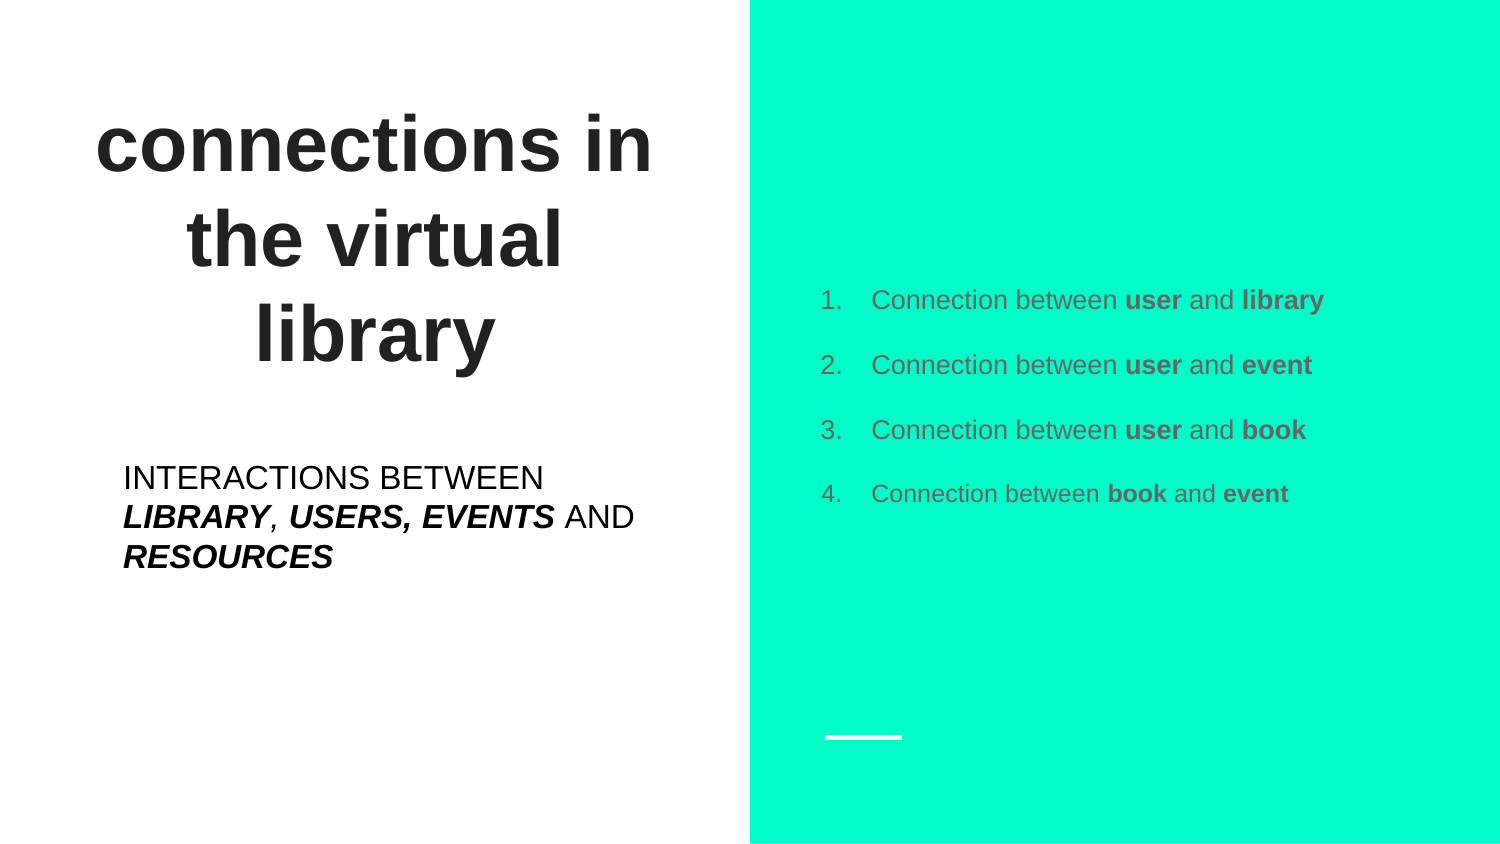

# connections in the virtual library
Connection between user and library

Connection between user and event

Connection between user and book

Connection between book and event

INTERACTIONS BETWEEN LIBRARY, USERS, EVENTS AND RESOURCES